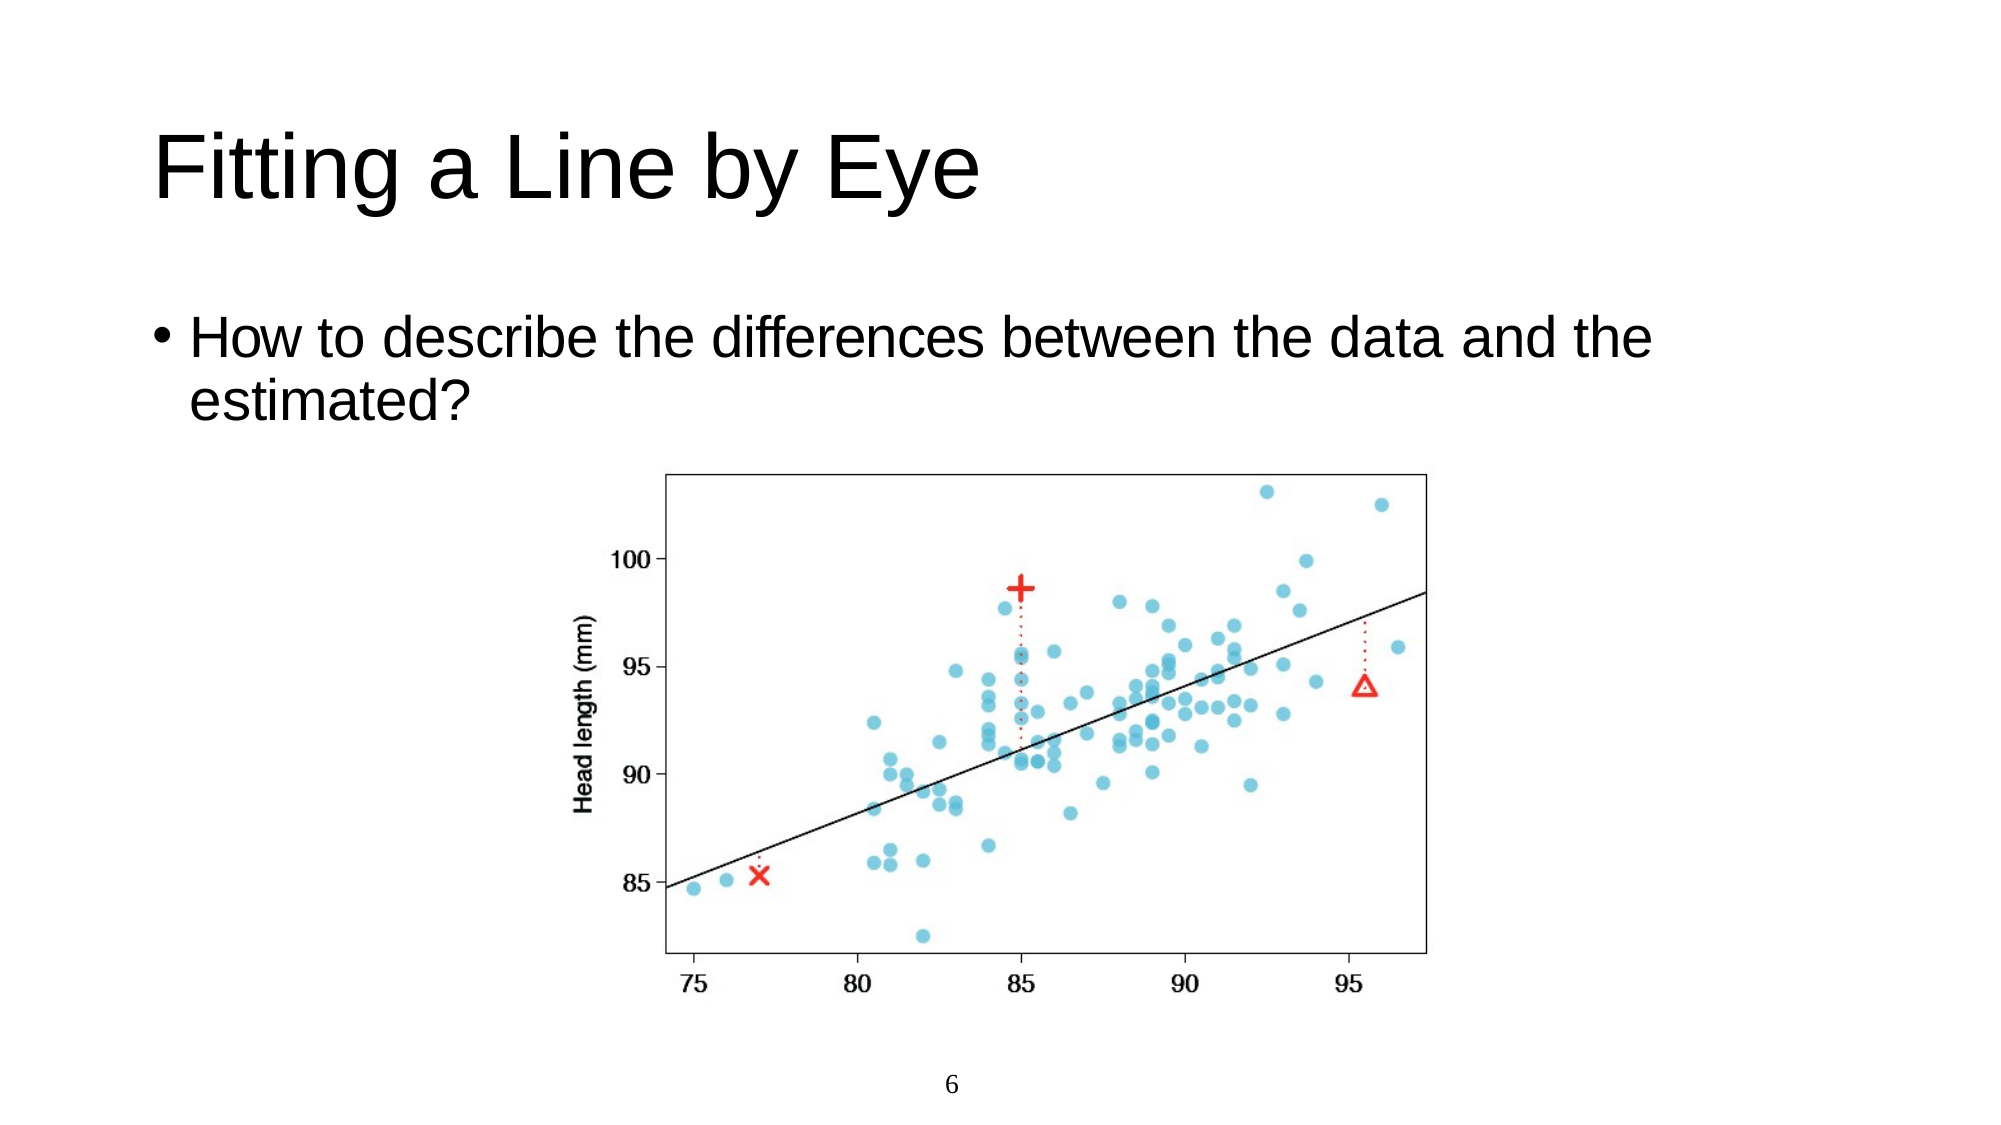

# Fitting a Line by Eye
How to describe the differences between the data and the  estimated?

6